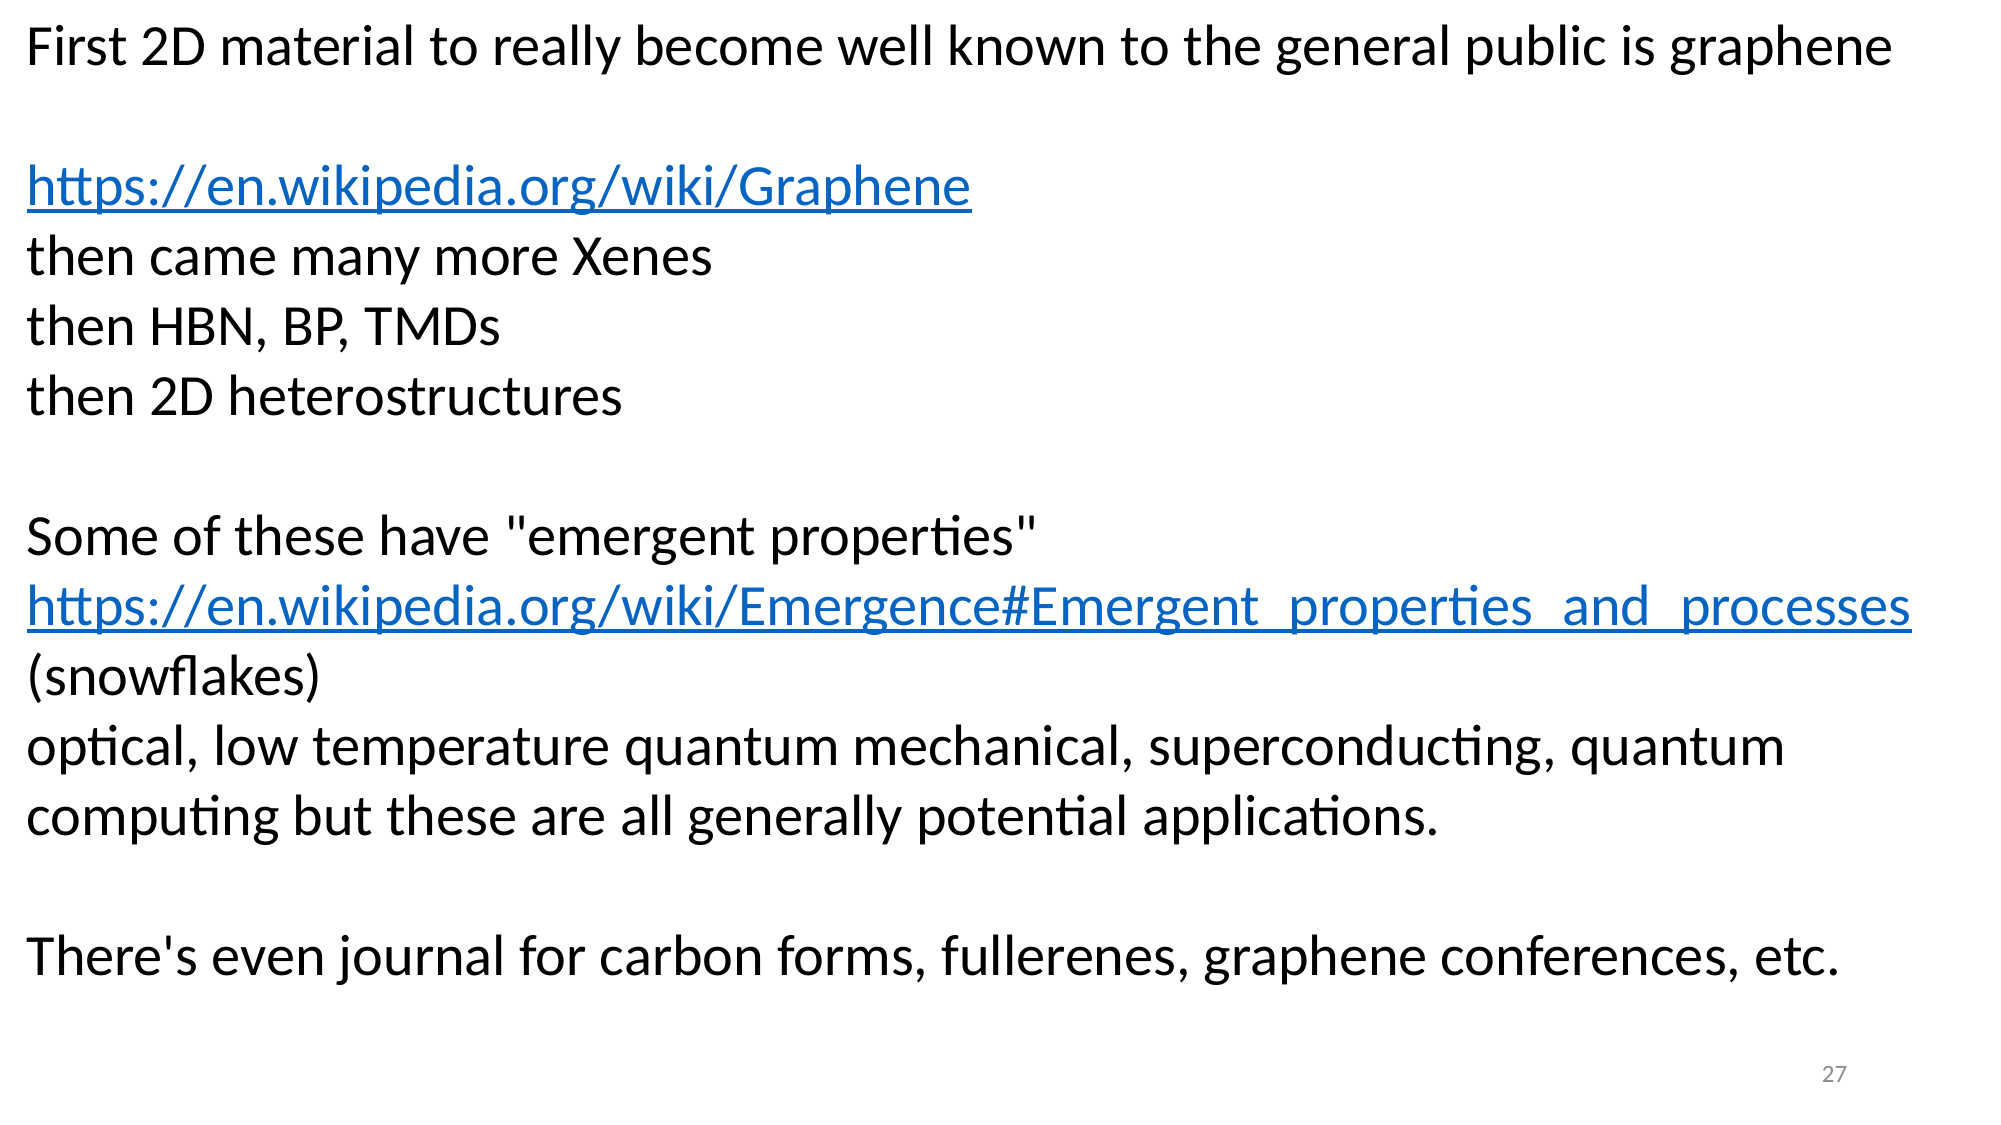

First 2D material to really become well known to the general public is graphene

https://en.wikipedia.org/wiki/Graphene
then came many more Xenes
then HBN, BP, TMDs
then 2D heterostructures

Some of these have "emergent properties"
https://en.wikipedia.org/wiki/Emergence#Emergent_properties_and_processes
(snowflakes)
optical, low temperature quantum mechanical, superconducting, quantum computing but these are all generally potential applications.

There's even journal for carbon forms, fullerenes, graphene conferences, etc.
27